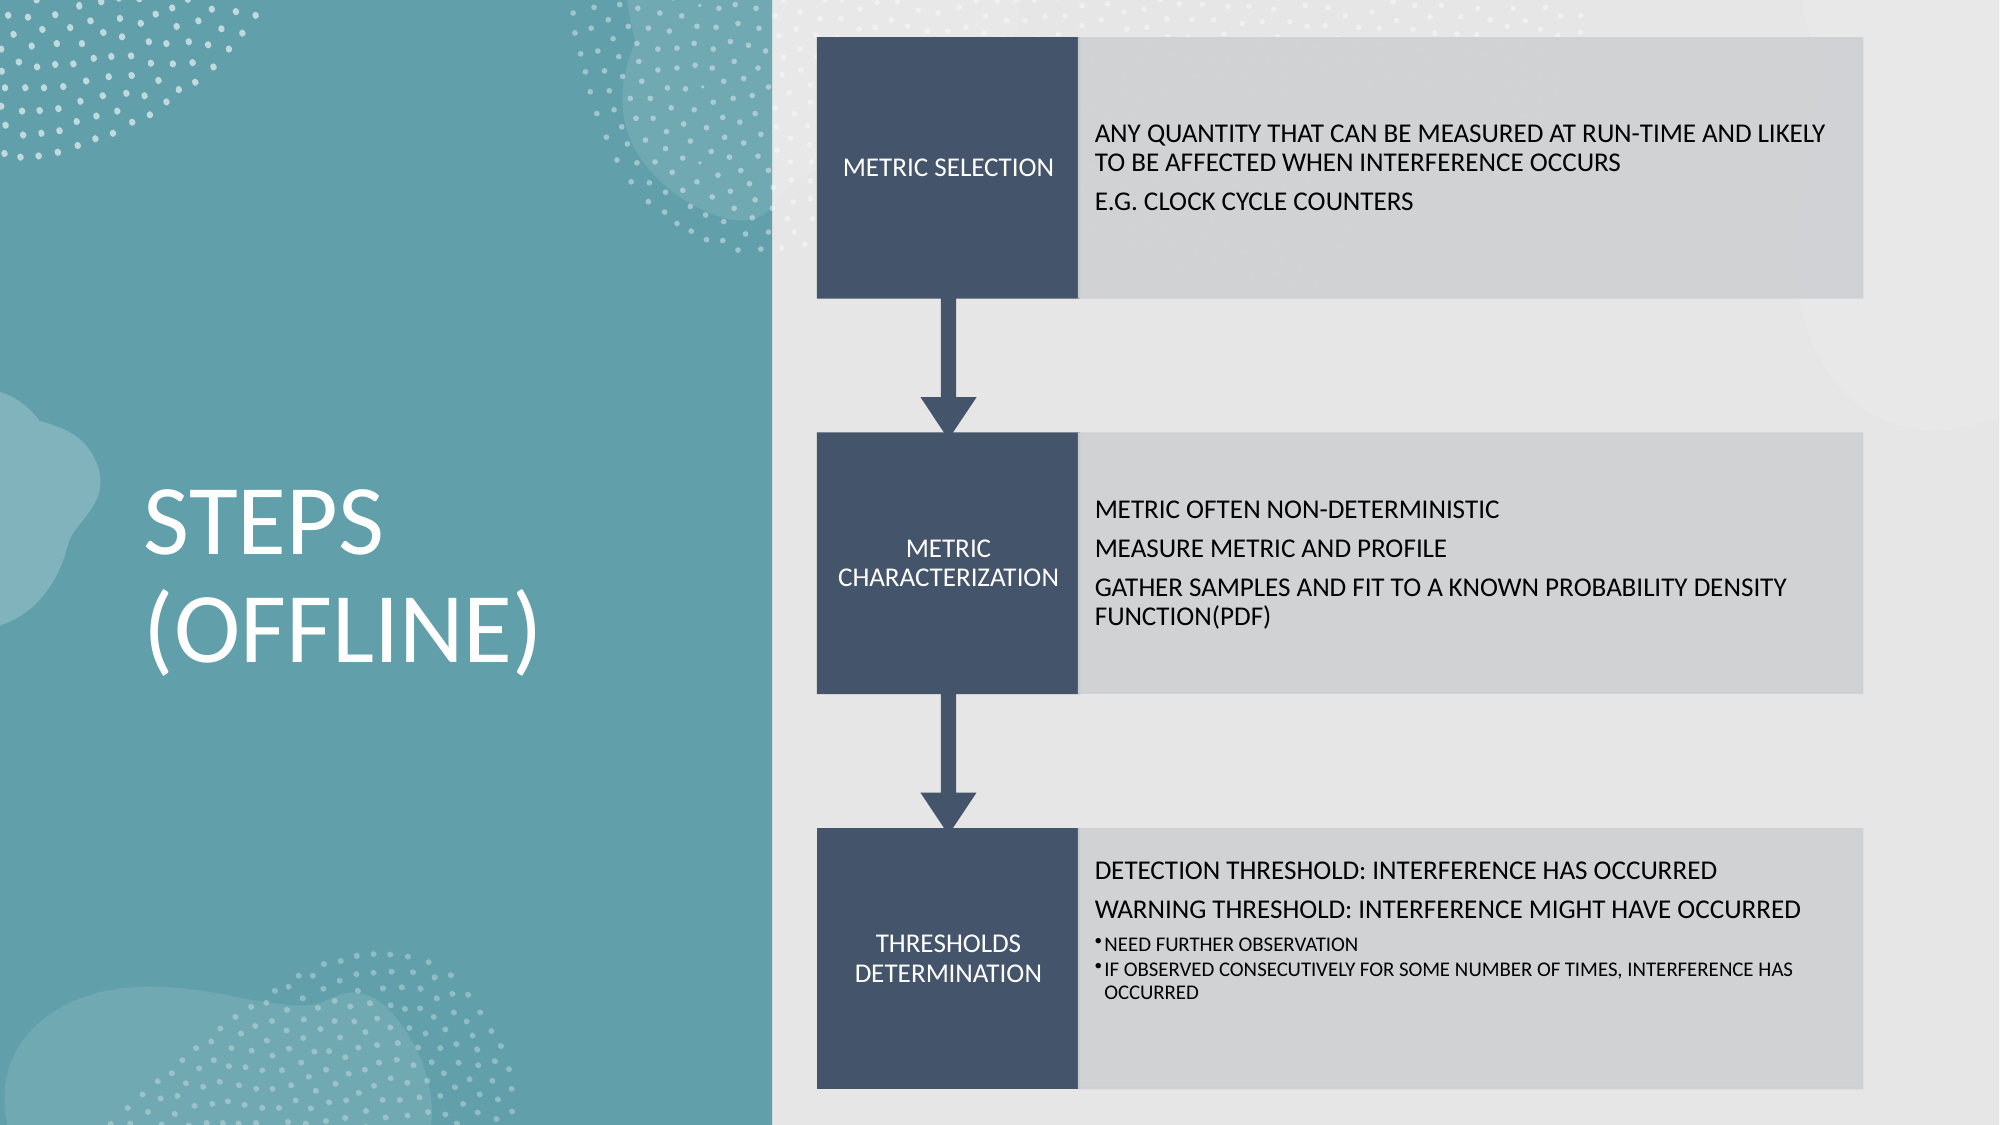

THRESHOLDS DETERMINATION
DETECTION THRESHOLD: INTERFERENCE HAS OCCURRED
WARNING THRESHOLD: INTERFERENCE MIGHT HAVE OCCURRED
NEED FURTHER OBSERVATION
IF OBSERVED CONSECUTIVELY FOR SOME NUMBER OF TIMES, INTERFERENCE HAS OCCURRED
METRIC CHARACTERIZATION
METRIC OFTEN NON-DETERMINISTIC
MEASURE METRIC AND PROFILE
GATHER SAMPLES AND FIT TO A KNOWN PROBABILITY DENSITY FUNCTION(PDF)
METRIC SELECTION
ANY QUANTITY THAT CAN BE MEASURED AT RUN-TIME AND LIKELY TO BE AFFECTED WHEN INTERFERENCE OCCURS
E.G. CLOCK CYCLE COUNTERS
# STEPS (OFFLINE)